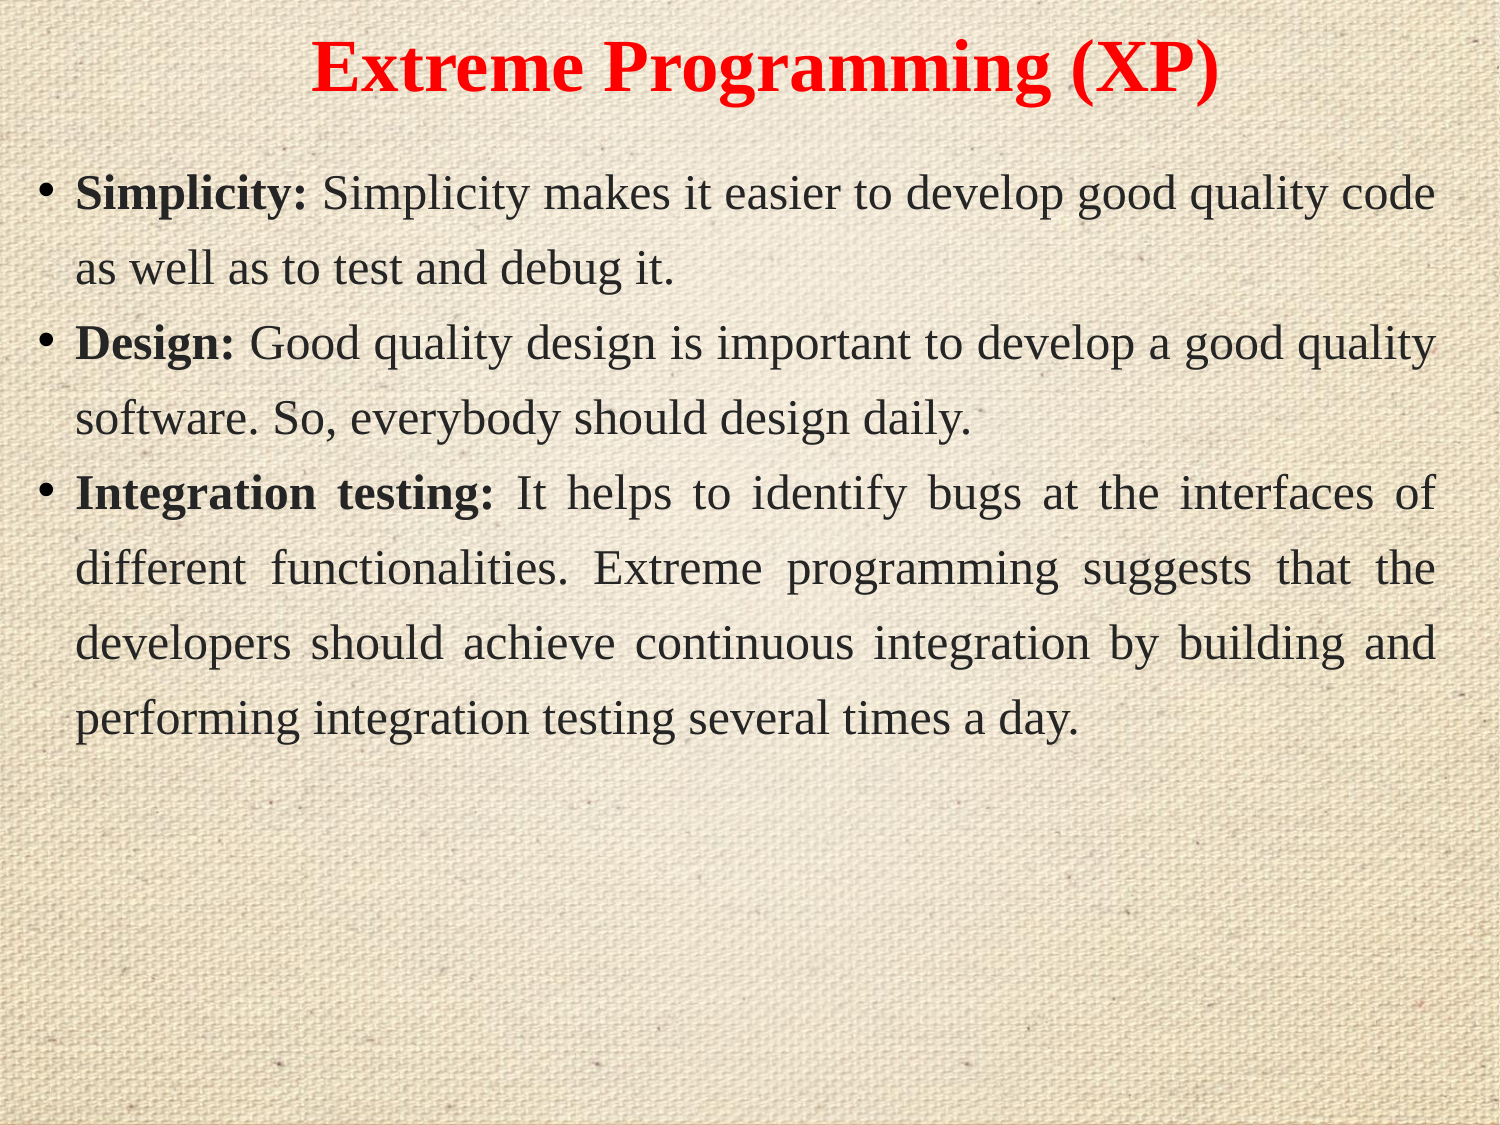

# Extreme Programming (XP)
Simplicity: Simplicity makes it easier to develop good quality code as well as to test and debug it.
Design: Good quality design is important to develop a good quality software. So, everybody should design daily.
Integration testing: It helps to identify bugs at the interfaces of different functionalities. Extreme programming suggests that the developers should achieve continuous integration by building and performing integration testing several times a day.